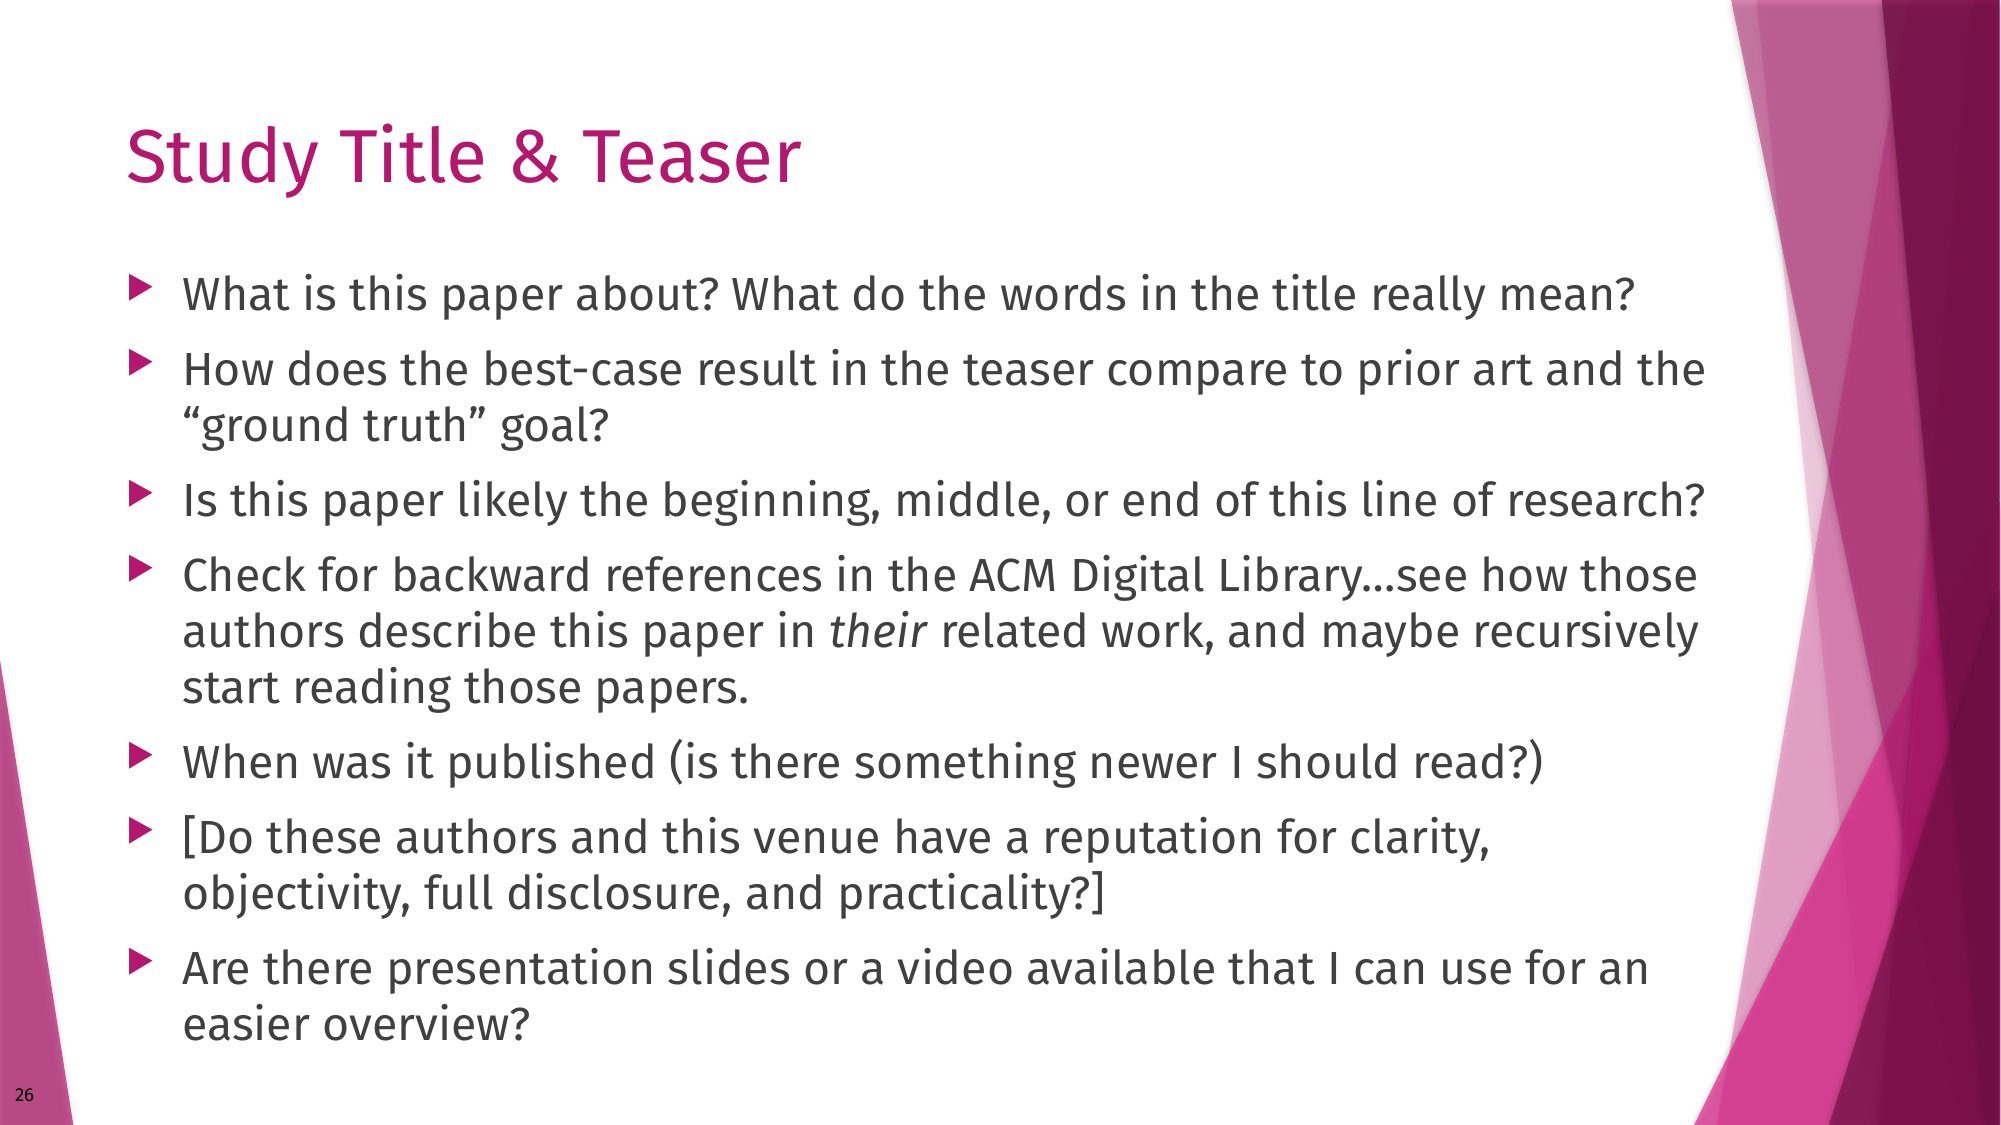

# Study Title & Teaser
What is this paper about? What do the words in the title really mean?
How does the best-case result in the teaser compare to prior art and the “ground truth” goal?
Is this paper likely the beginning, middle, or end of this line of research?
Check for backward references in the ACM Digital Library…see how those authors describe this paper in their related work, and maybe recursively start reading those papers.
When was it published (is there something newer I should read?)
[Do these authors and this venue have a reputation for clarity, objectivity, full disclosure, and practicality?]
Are there presentation slides or a video available that I can use for an easier overview?
26